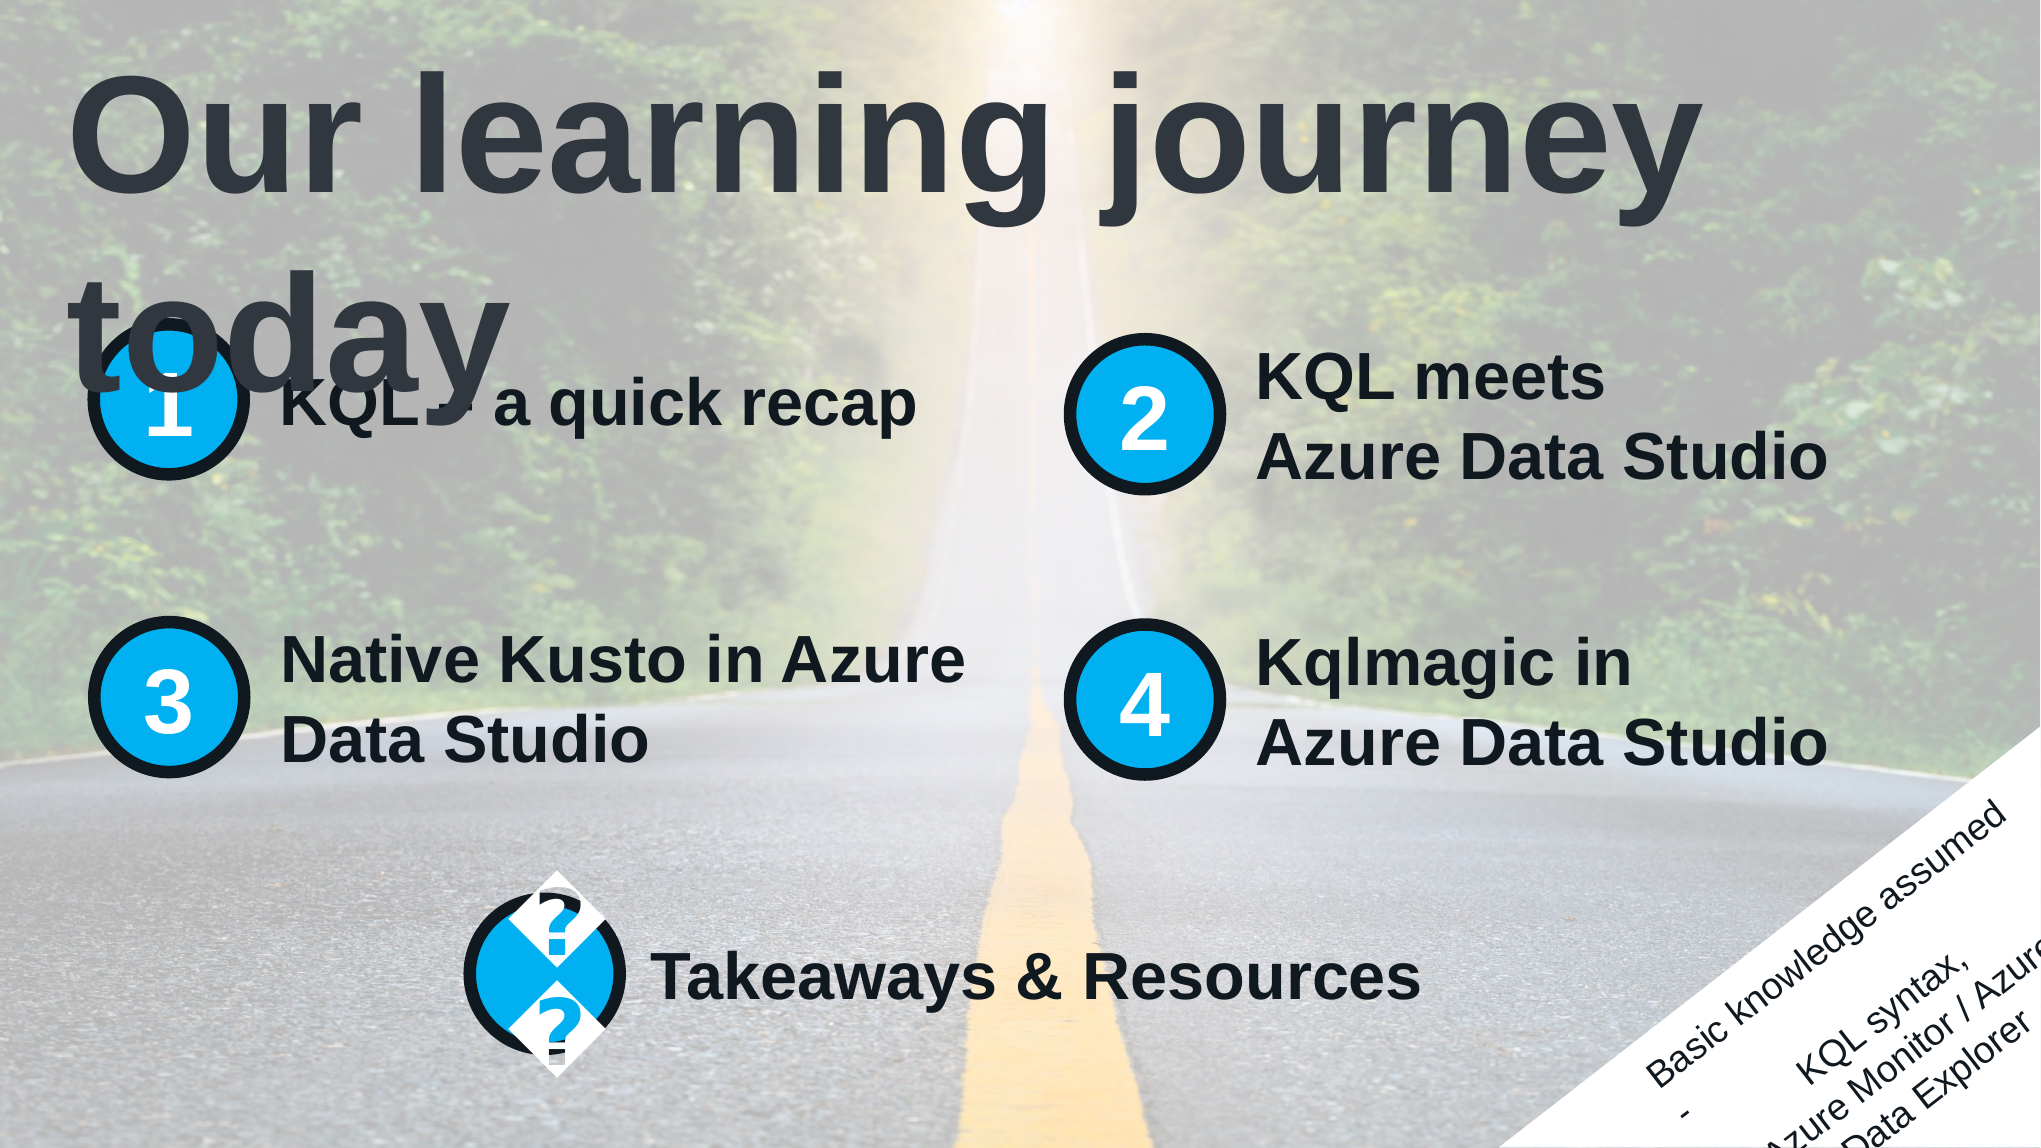

Our learning journey today
1
KQL – a quick recap
KQL meets
Azure Data Studio
2
Native Kusto in Azure Data Studio
3
Kqlmagic in
Azure Data Studio
4

Basic knowledge assumed -
KQL syntax,
Azure Monitor / Azure Data Explorer
🥡
Takeaways & Resources